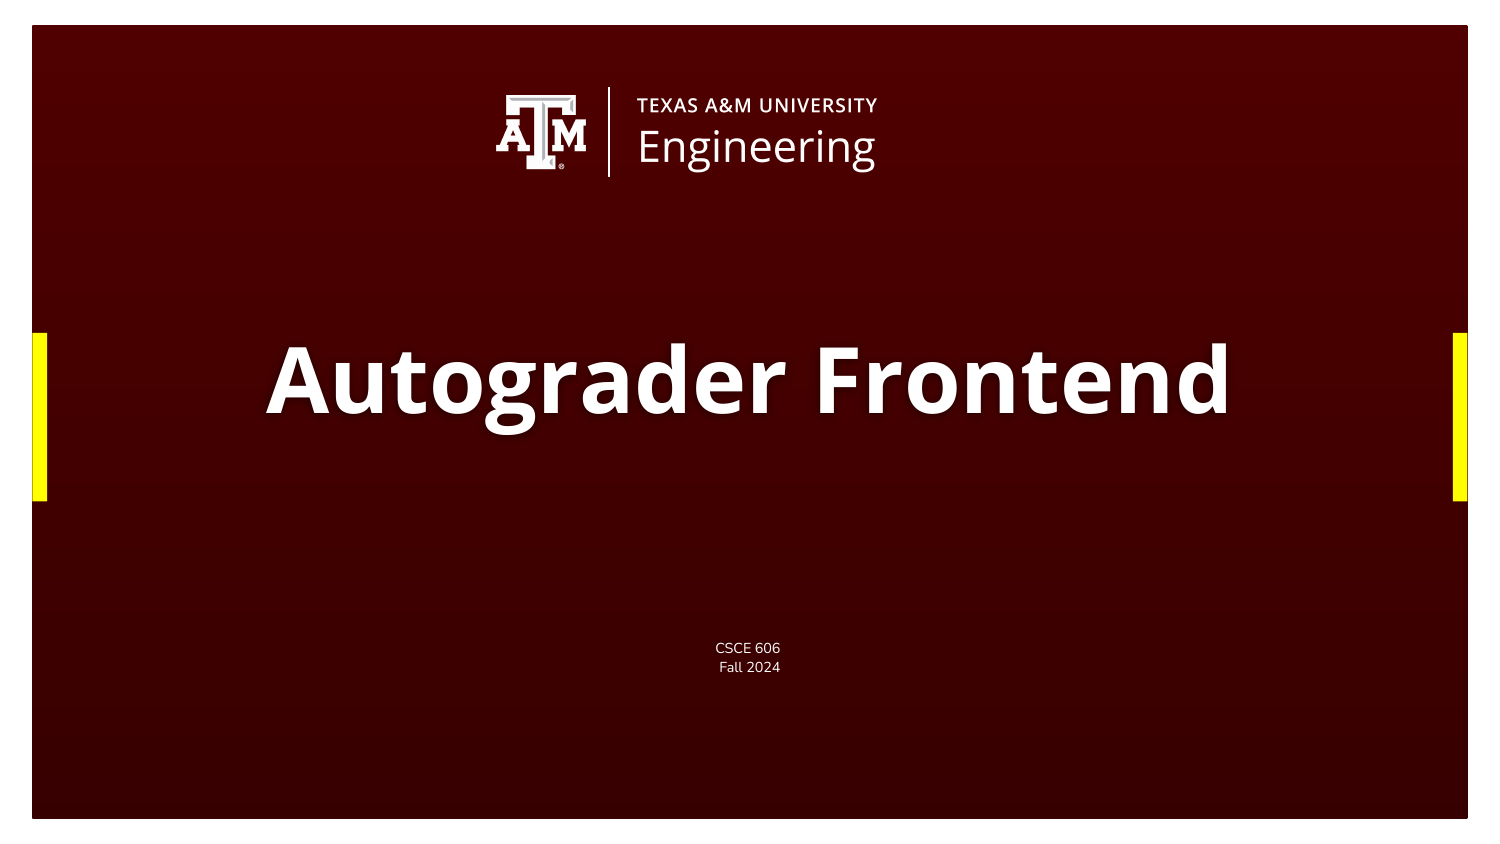

# Autograder Frontend

CSCE 606
Fall 2024